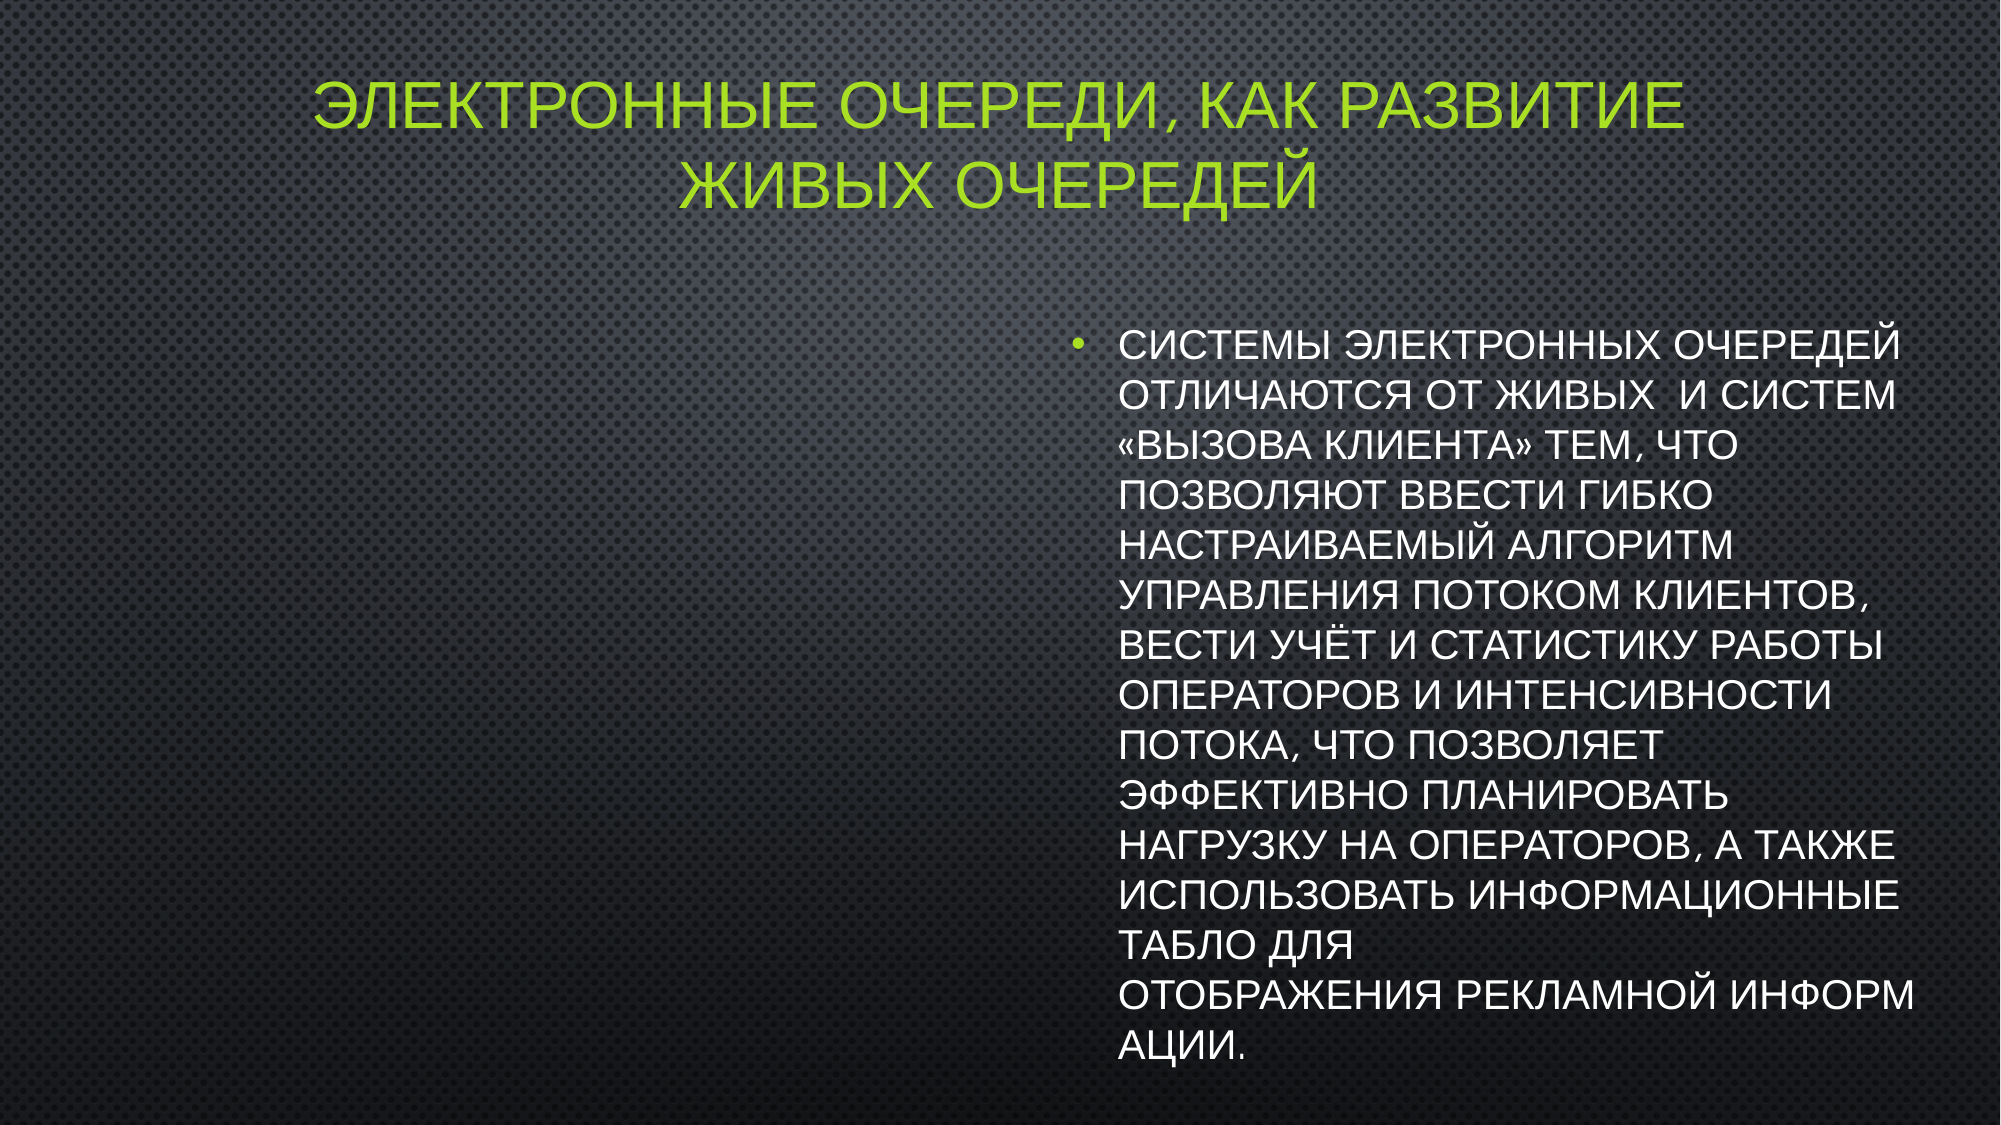

# Электронные очереди, как развитие живых очередей
Системы электронных очередей отличаются от живых  и систем «вызова клиента» тем, что позволяют ввести гибко настраиваемый алгоритм управления потоком клиентов, вести учёт и статистику работы операторов и интенсивности потока, что позволяет эффективно планировать нагрузку на операторов, а также использовать информационные табло для отображения рекламной информации.